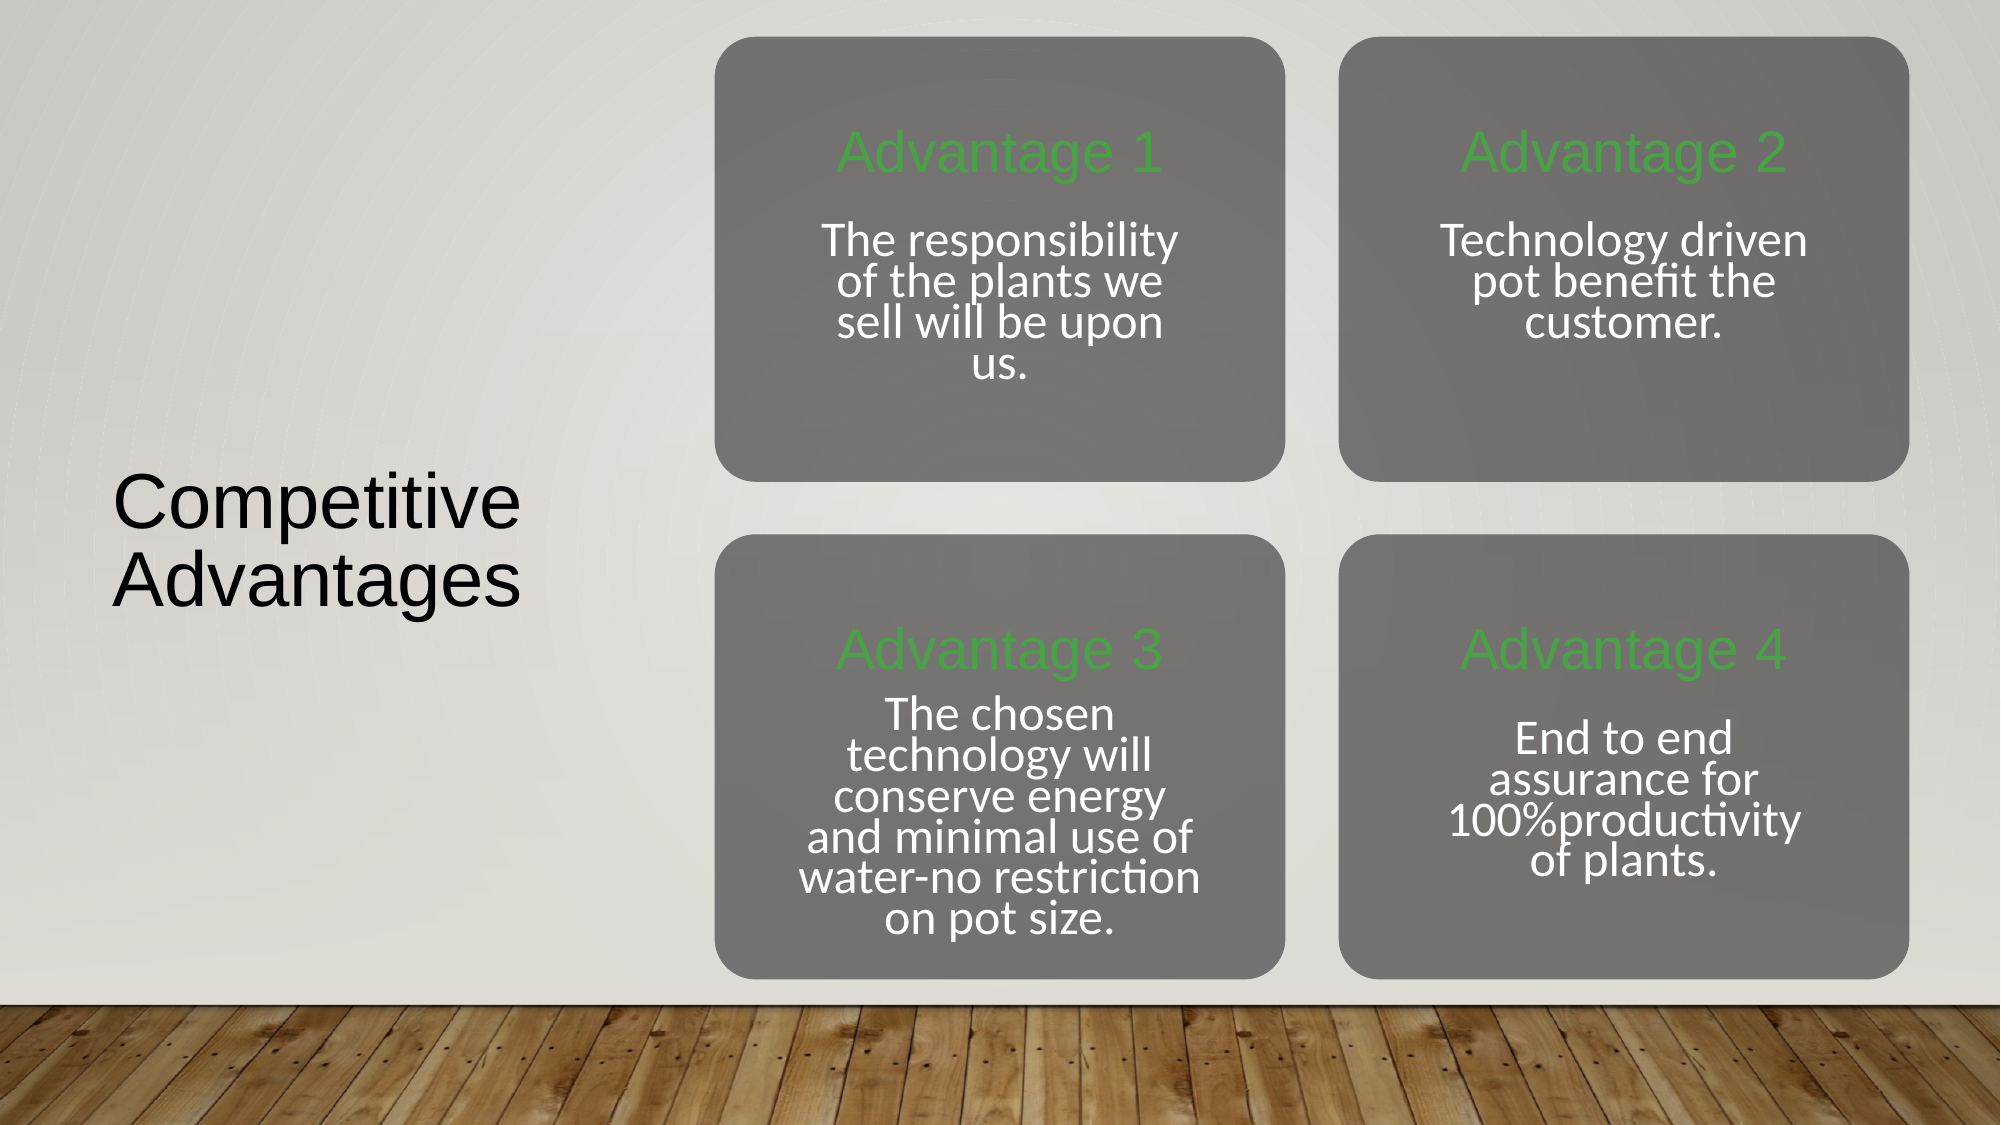

Advantage 1
Advantage 2
The responsibility of the plants we sell will be upon us.
Technology driven pot benefit the customer.
Competitive
Advantages

Advantage 3
Advantage 4
The chosen technology will conserve energy and minimal use of water-no restriction on pot size.
End to end assurance for 100%productivity of plants.